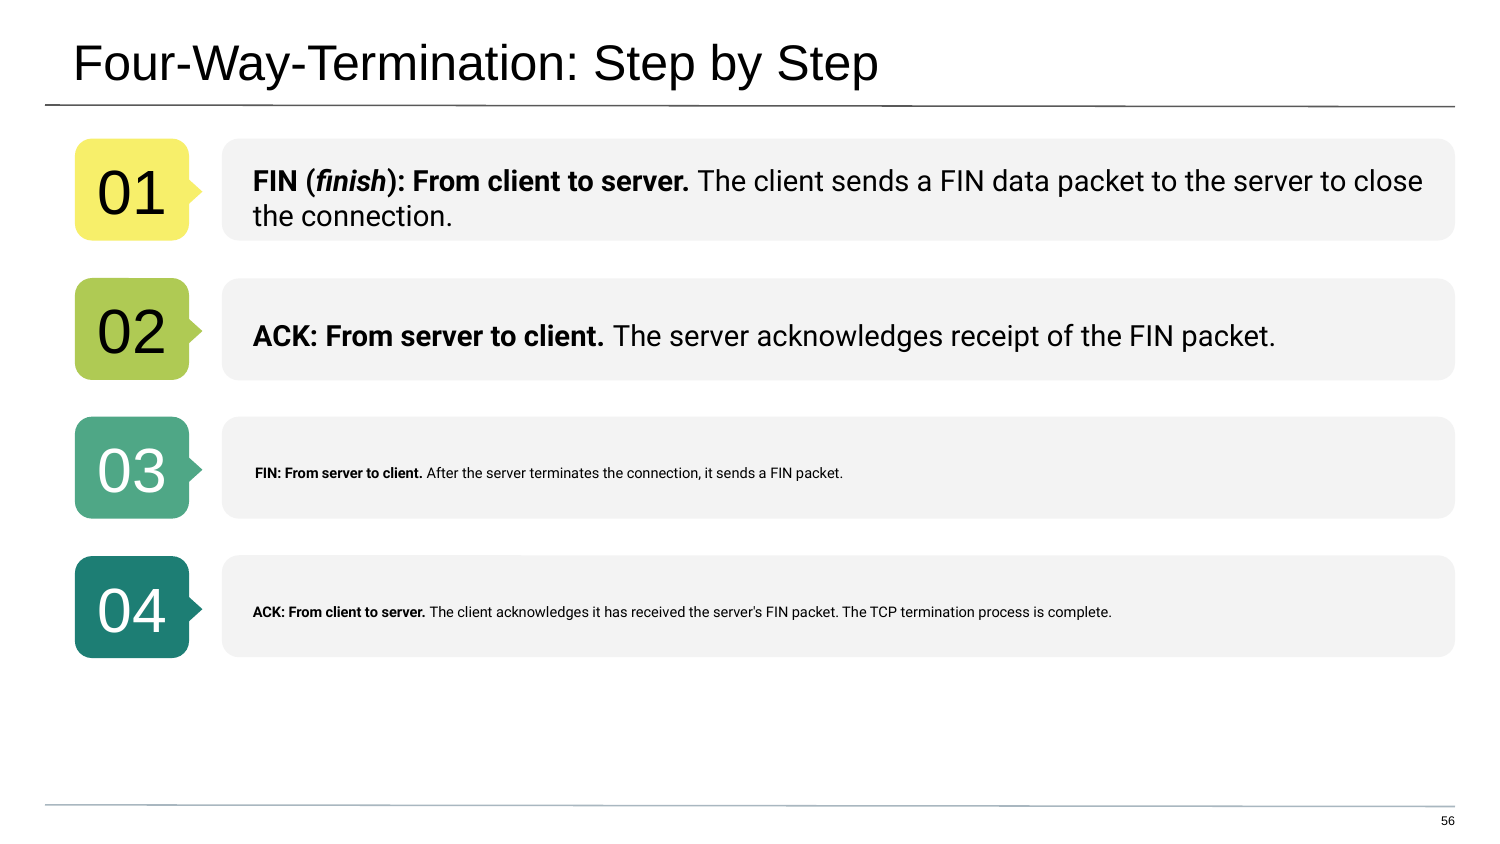

# Four-Way-Termination: Step by Step
01

FIN (finish): From client to server. The client sends a FIN data packet to the server to close the connection.
02

ACK: From server to client. The server acknowledges receipt of the FIN packet.
03

FIN: From server to client. After the server terminates the connection, it sends a FIN packet.

04

ACK: From client to server. The client acknowledges it has received the server's FIN packet. The TCP termination process is complete.
56